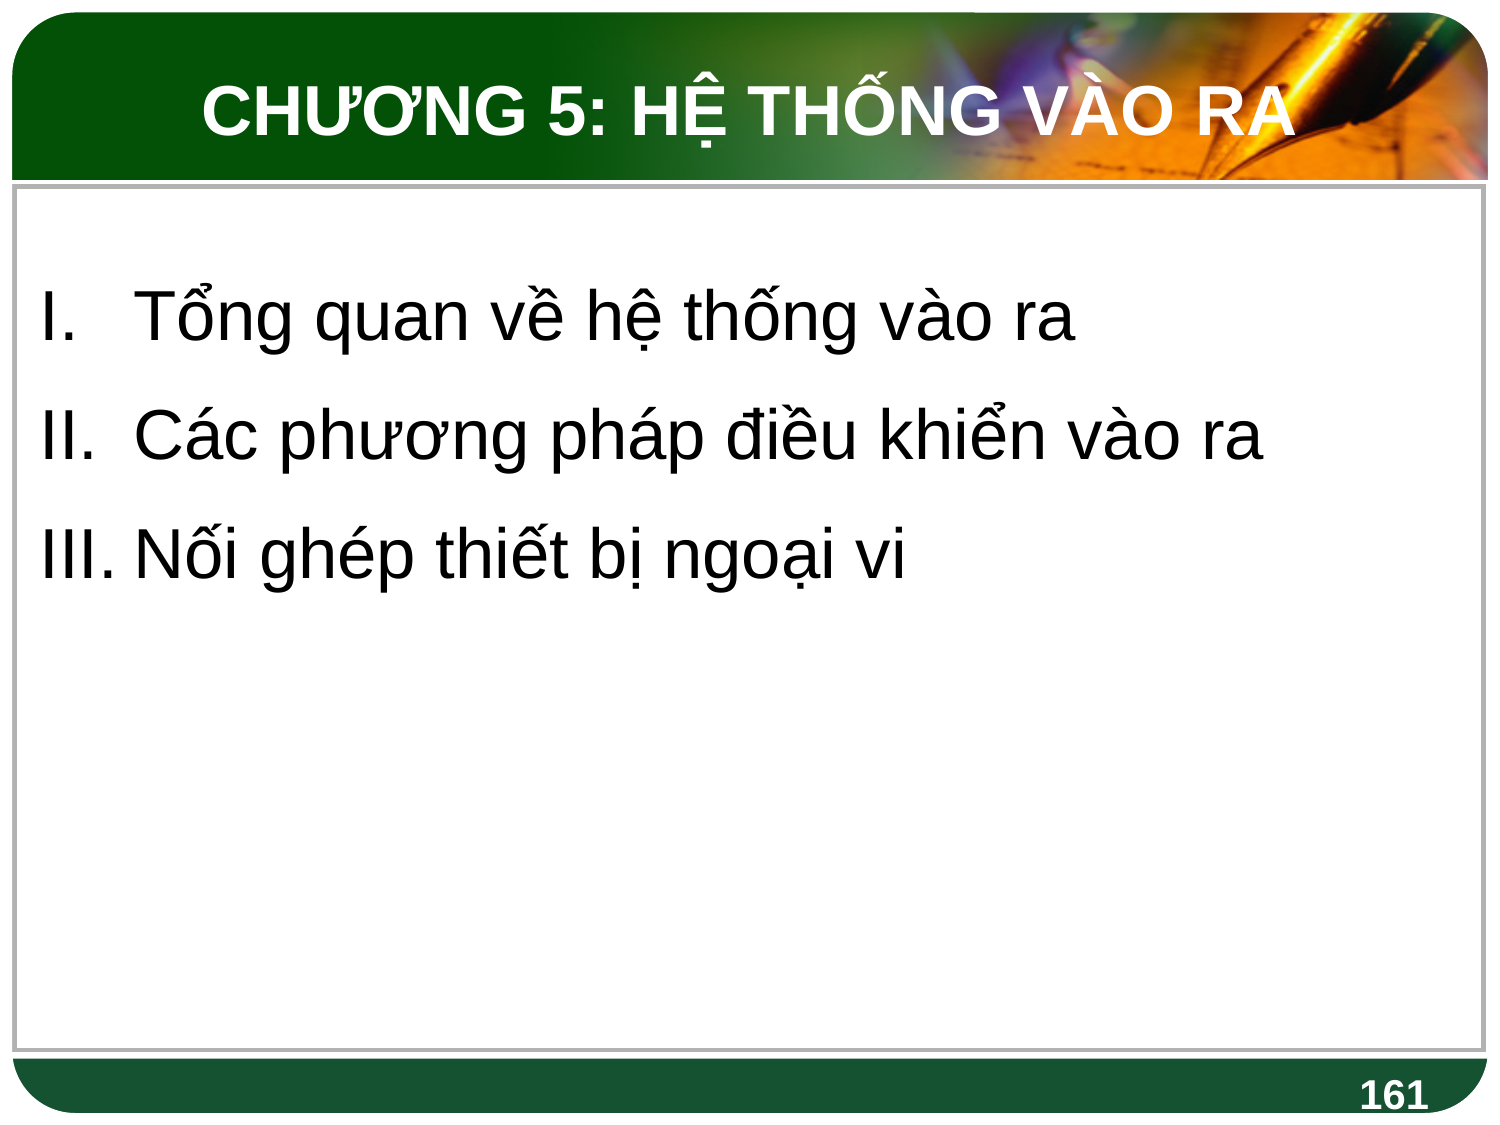

CHƯƠNG 5: HỆ THỐNG VÀO RA
Tổng quan về hệ thống vào ra
Các phương pháp điều khiển vào ra
Nối ghép thiết bị ngoại vi